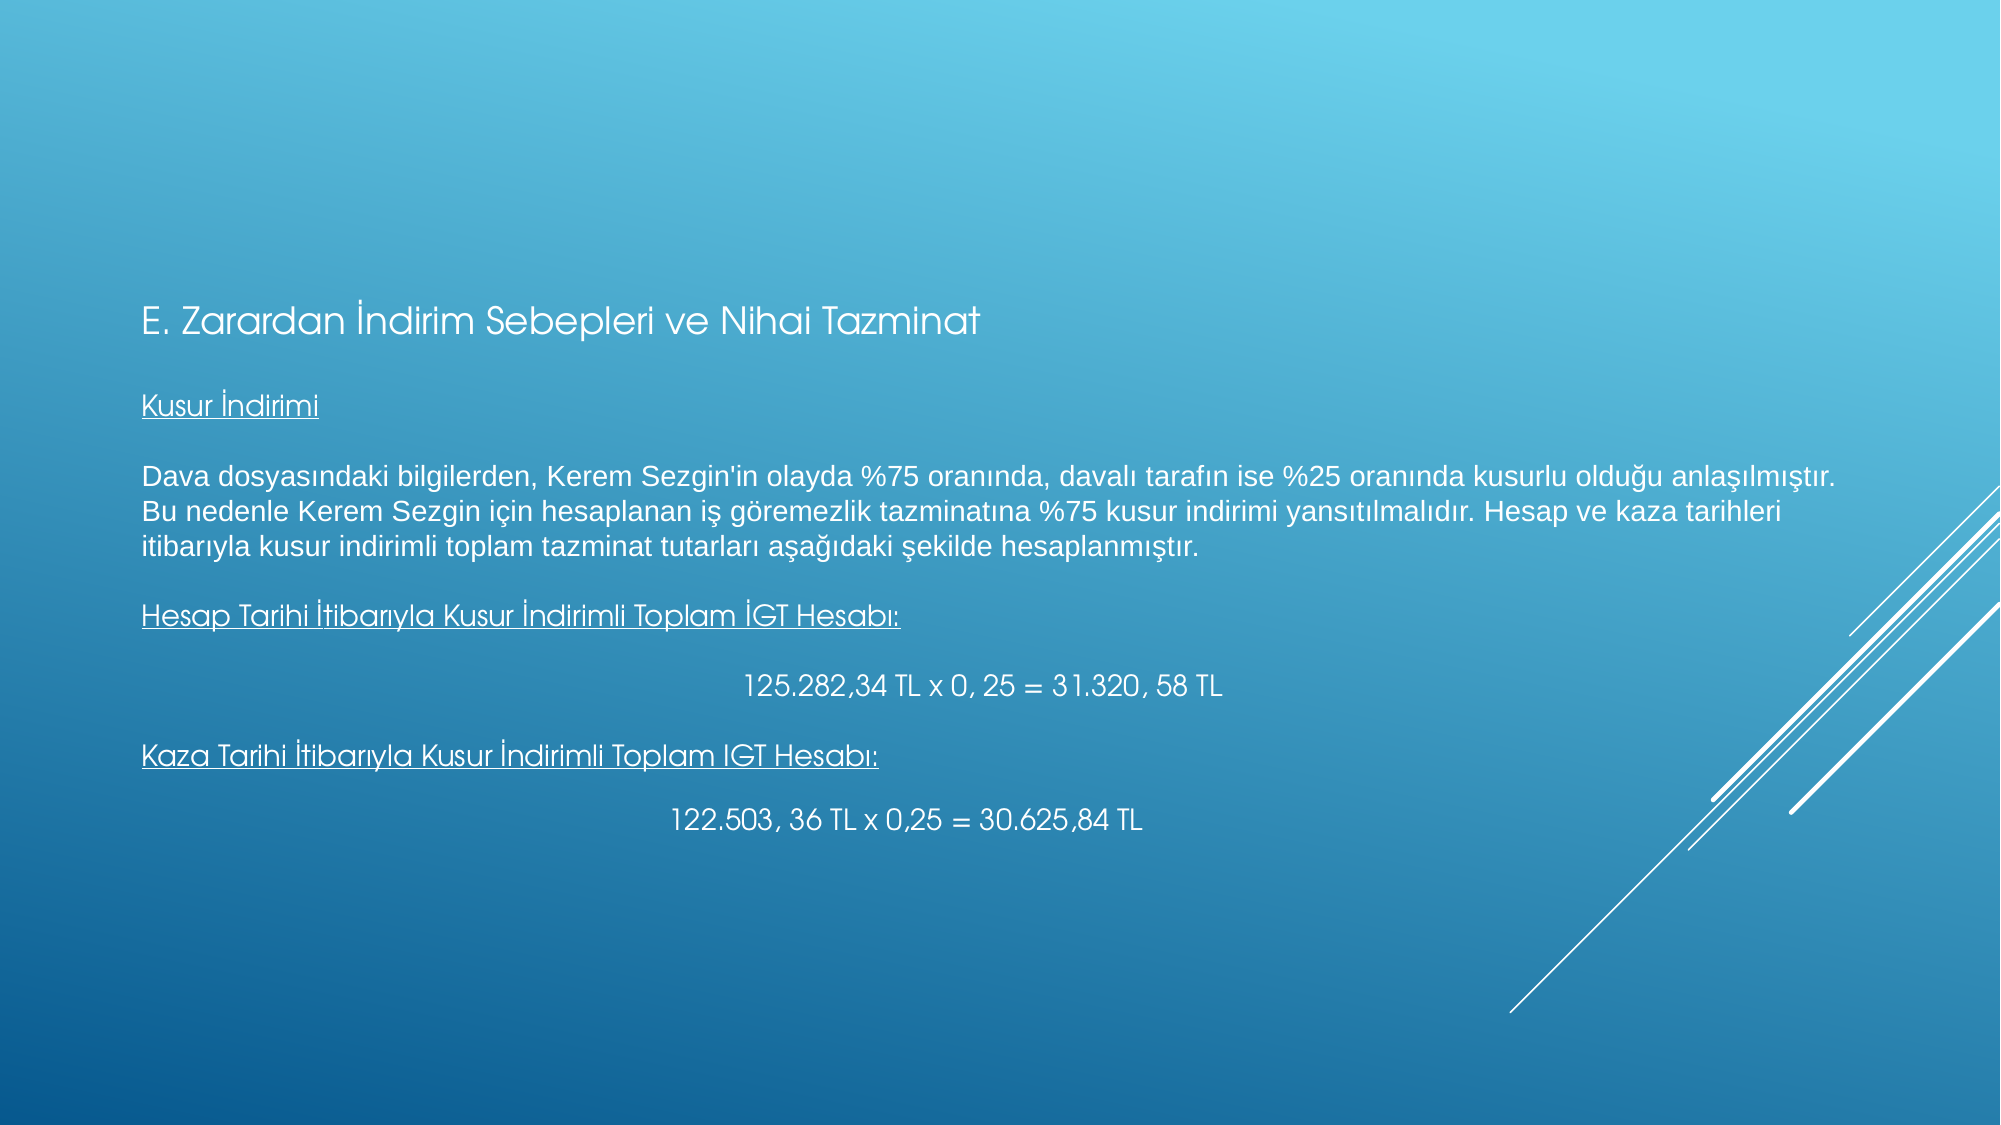

E. Zarardan İndirim Sebepleri ve Nihai Tazminat
Kusur İndirimi
Dava dosyasındaki bilgilerden, Kerem Sezgin'in olayda %75 oranında, davalı tarafın ise %25 oranında kusurlu olduğu anlaşılmıştır. Bu nedenle Kerem Sezgin için hesaplanan iş göremezlik tazminatına %75 kusur indirimi yansıtılmalıdır. Hesap ve kaza tarihleri itibarıyla kusur indirimli toplam tazminat tutarları aşağıdaki şekilde hesaplanmıştır.

Hesap Tarihi İtibarıyla Kusur İndirimli Toplam İGT Hesabı:
				125.282,34 TL x 0, 25 = 31.320, 58 TL
Kaza Tarihi İtibarıyla Kusur İndirimli Toplam IGT Hesabı:

			           122.503, 36 TL x 0,25 = 30.625,84 TL